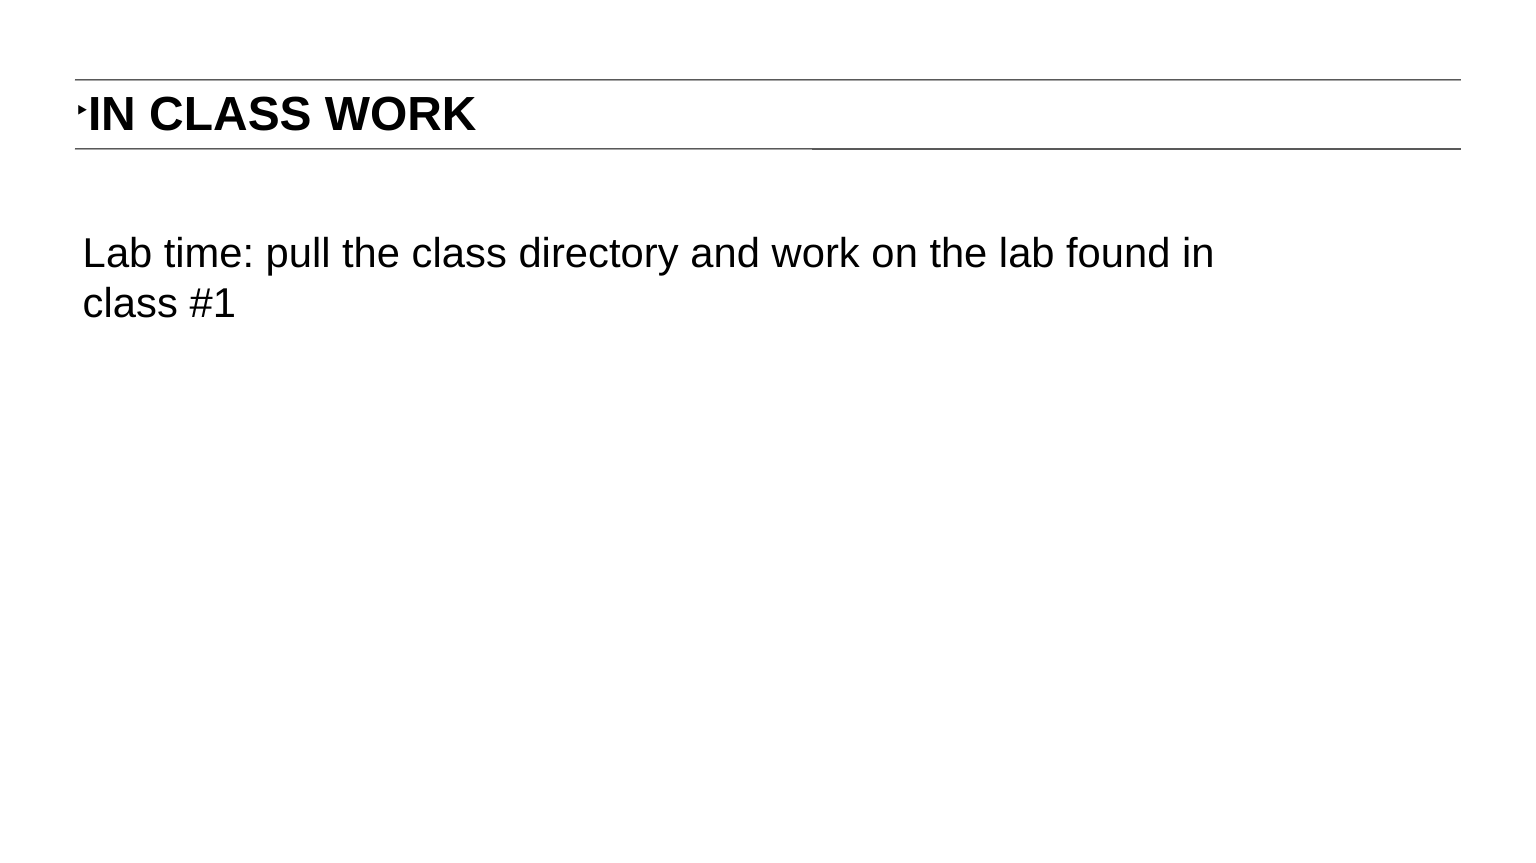

In class work
Lab time: pull the class directory and work on the lab found in class #1